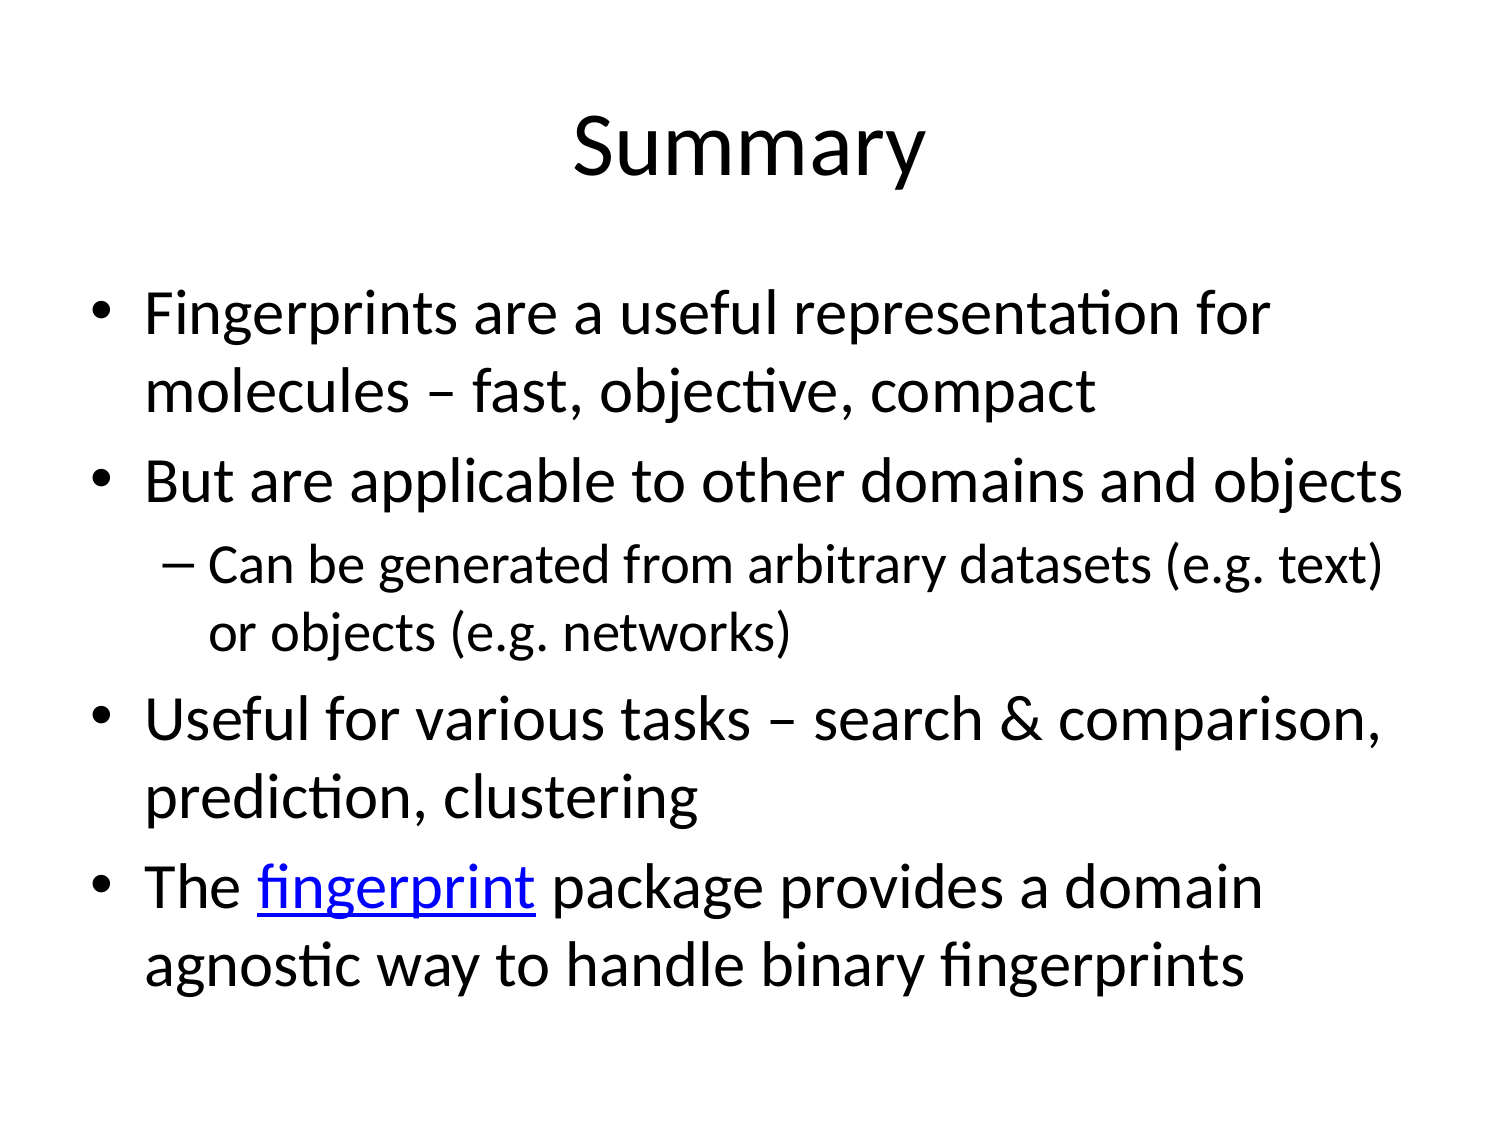

# Summary
Fingerprints are a useful representation for molecules – fast, objective, compact
But are applicable to other domains and objects
Can be generated from arbitrary datasets (e.g. text) or objects (e.g. networks)
Useful for various tasks – search & comparison, prediction, clustering
The fingerprint package provides a domain agnostic way to handle binary fingerprints